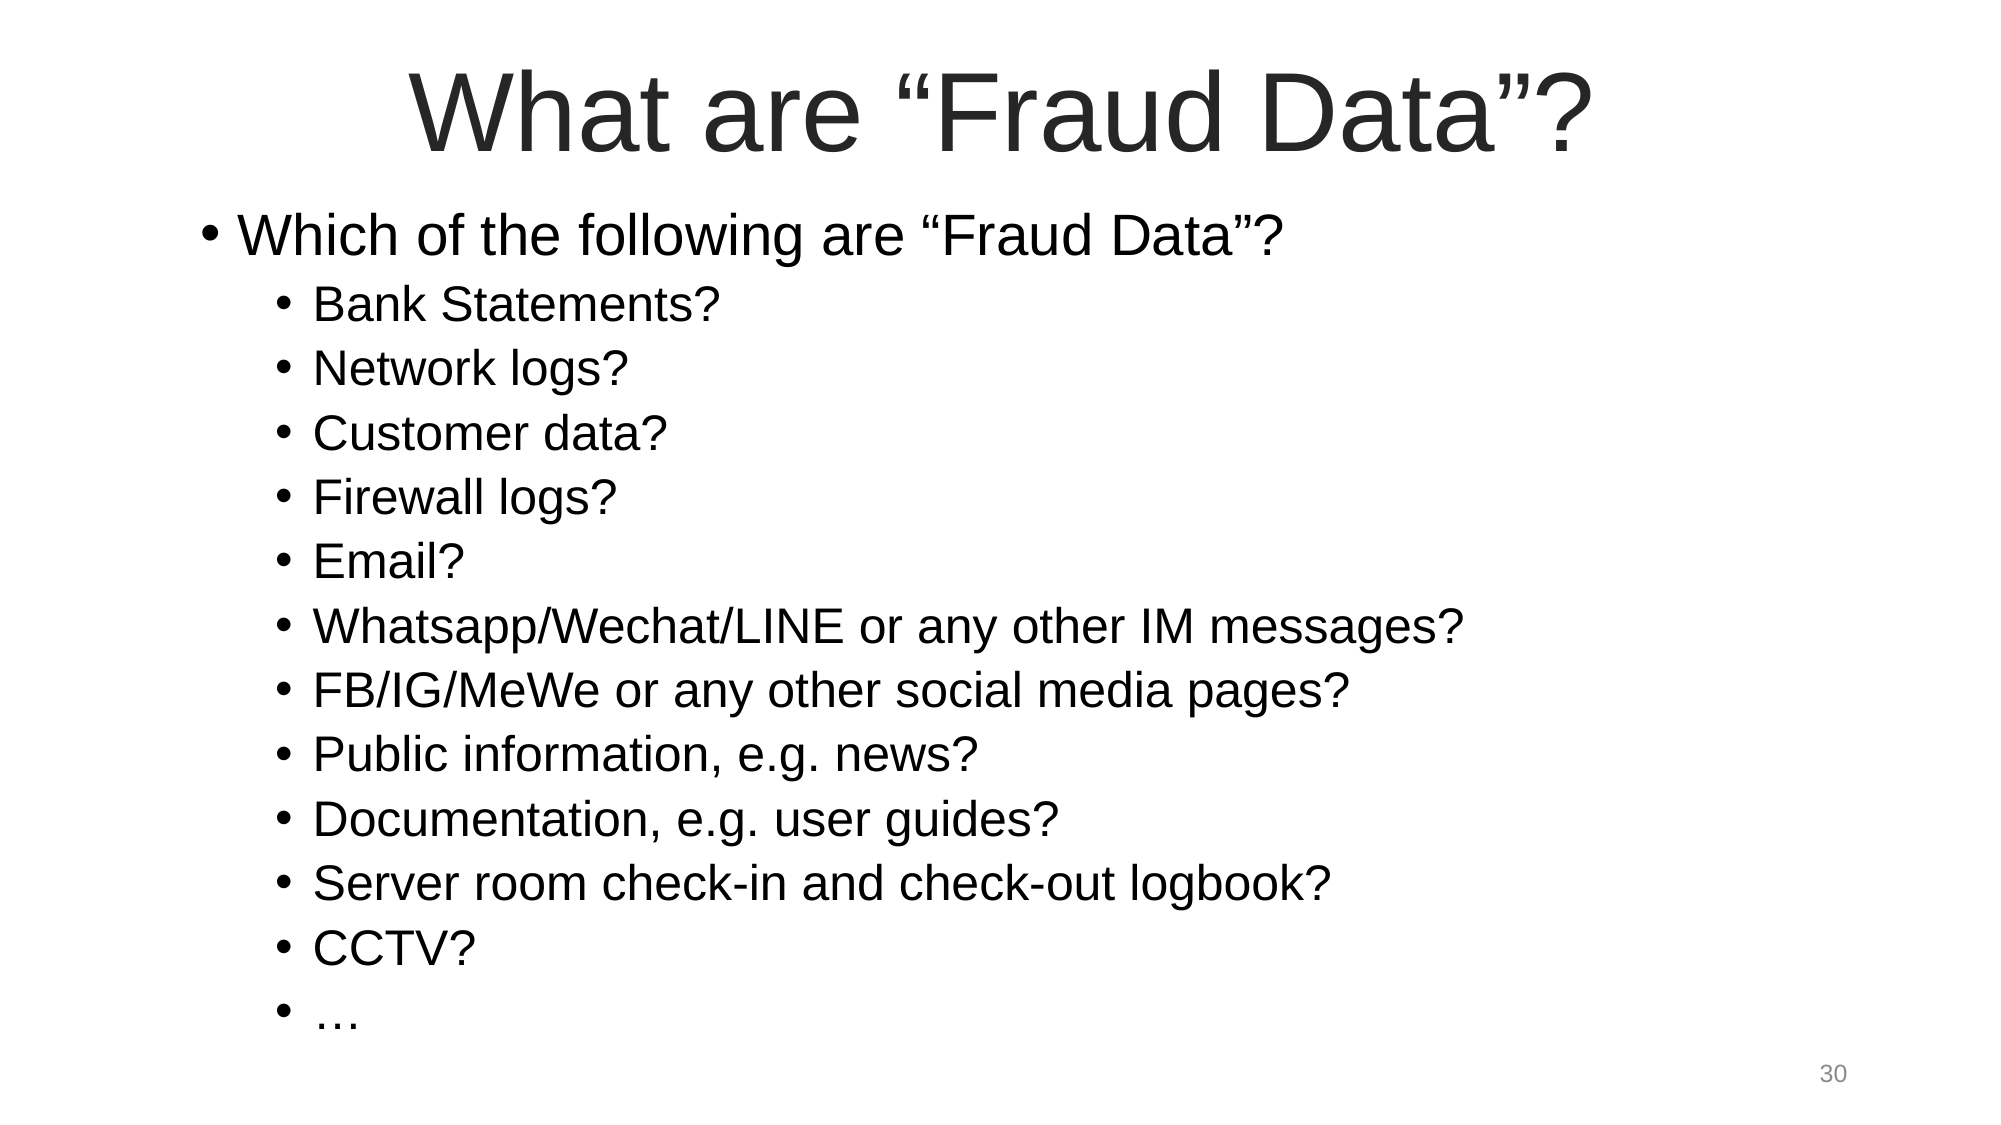

What are “Fraud Data”?
Which of the following are “Fraud Data”?
Bank Statements?
Network logs?
Customer data?
Firewall logs?
Email?
Whatsapp/Wechat/LINE or any other IM messages?
FB/IG/MeWe or any other social media pages?
Public information, e.g. news?
Documentation, e.g. user guides?
Server room check-in and check-out logbook?
CCTV?
…

30